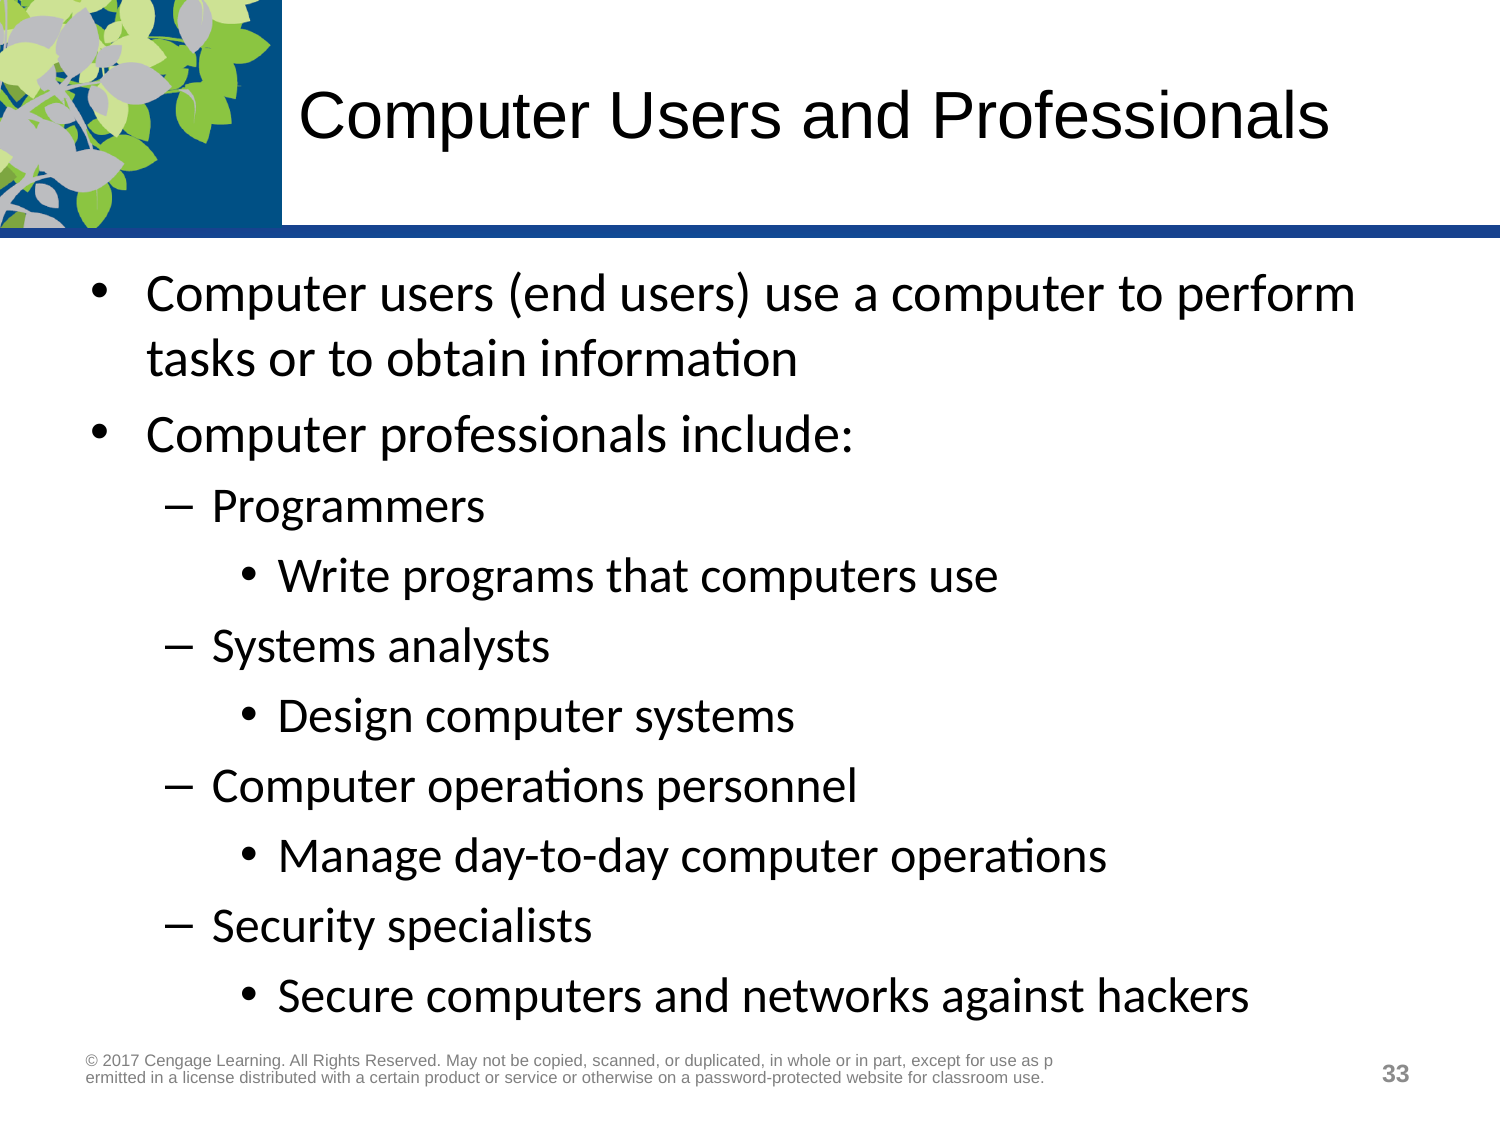

# Computer Users and Professionals
Computer users (end users) use a computer to perform tasks or to obtain information
Computer professionals include:
Programmers
Write programs that computers use
Systems analysts
Design computer systems
Computer operations personnel
Manage day-to-day computer operations
Security specialists
Secure computers and networks against hackers

© 2017 Cengage Learning. All Rights Reserved. May not be copied, scanned, or duplicated, in whole or in part, except for use as permitted in a license distributed with a certain product or service or otherwise on a password-protected website for classroom use.
33